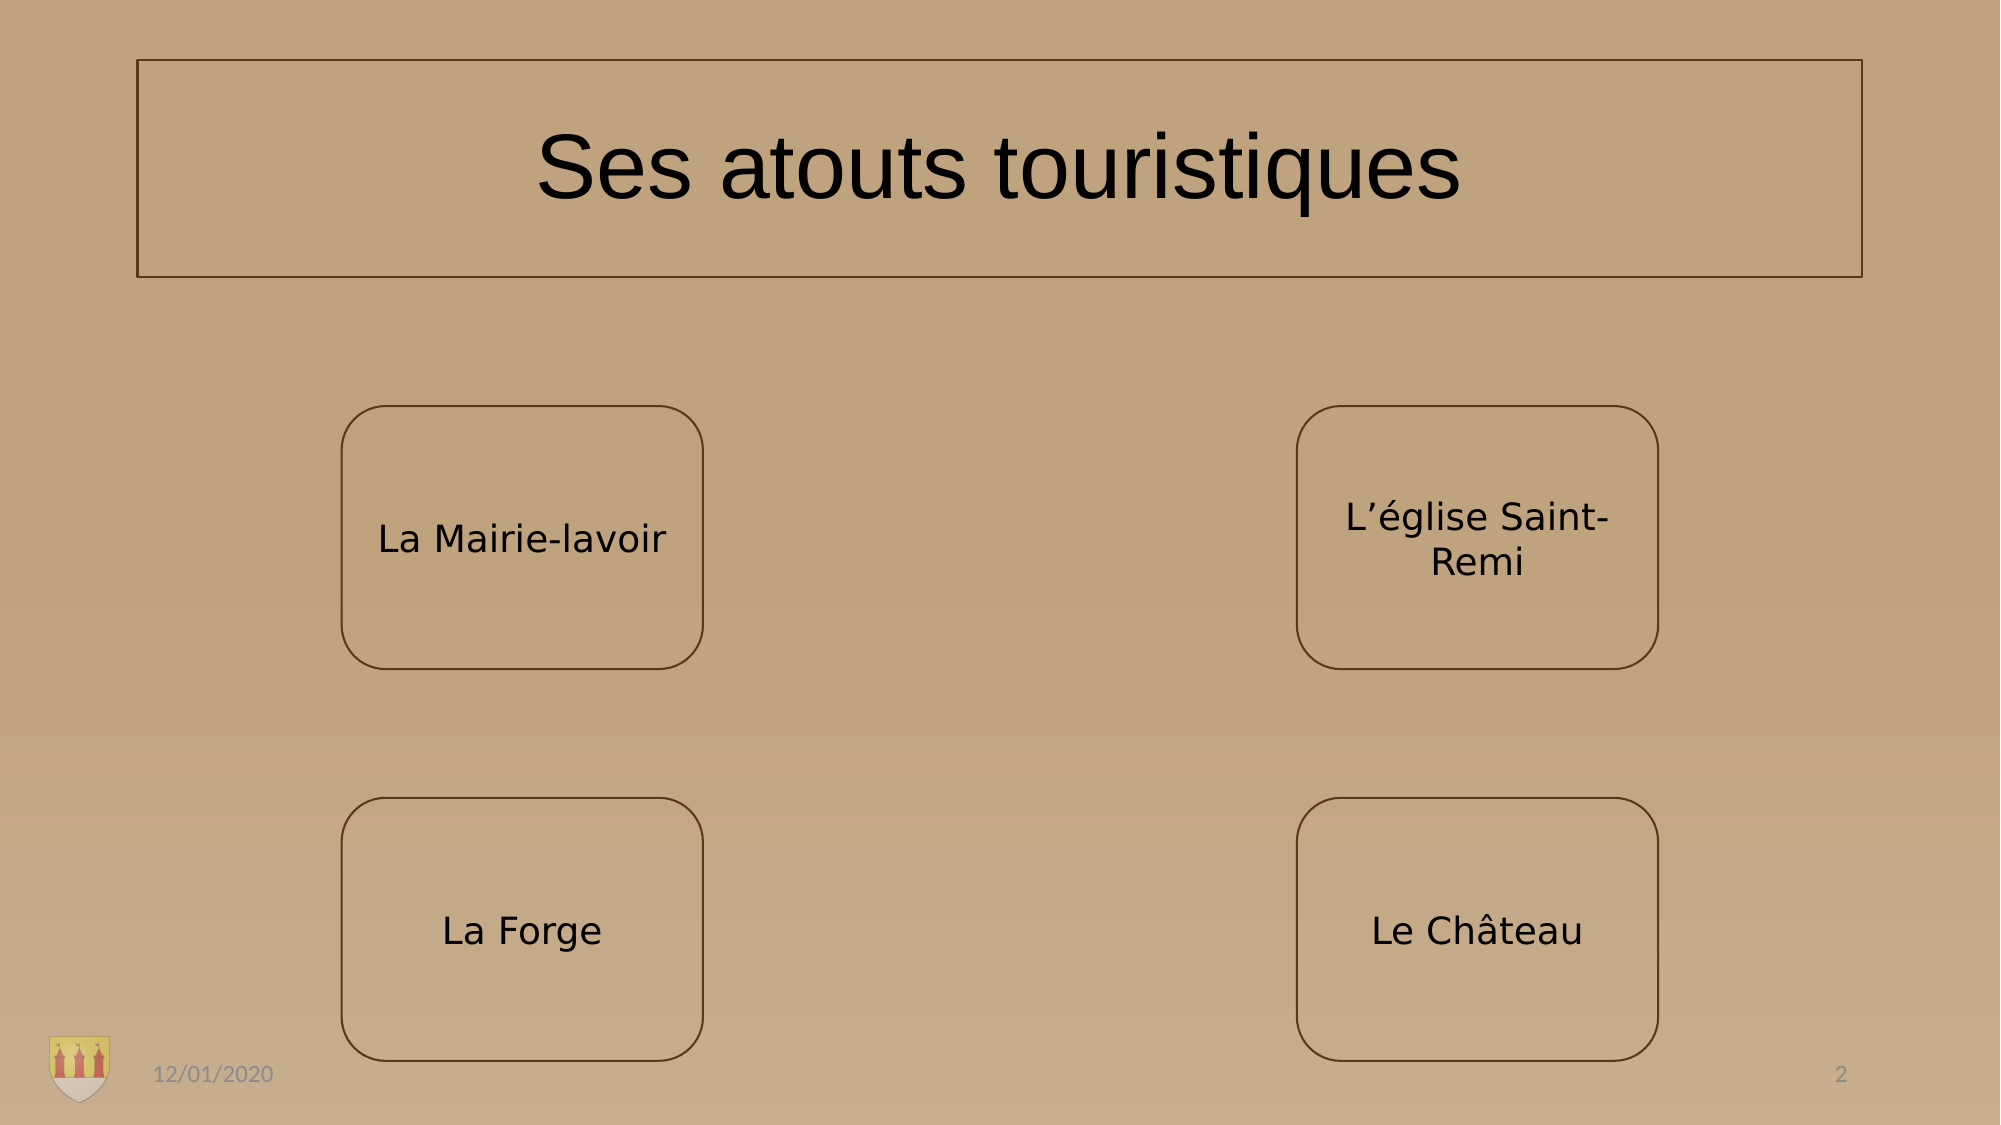

# Ses atouts touristiques
L’église Saint-Remi
La Mairie-lavoir
La Forge
Le Château
12/01/2020

2